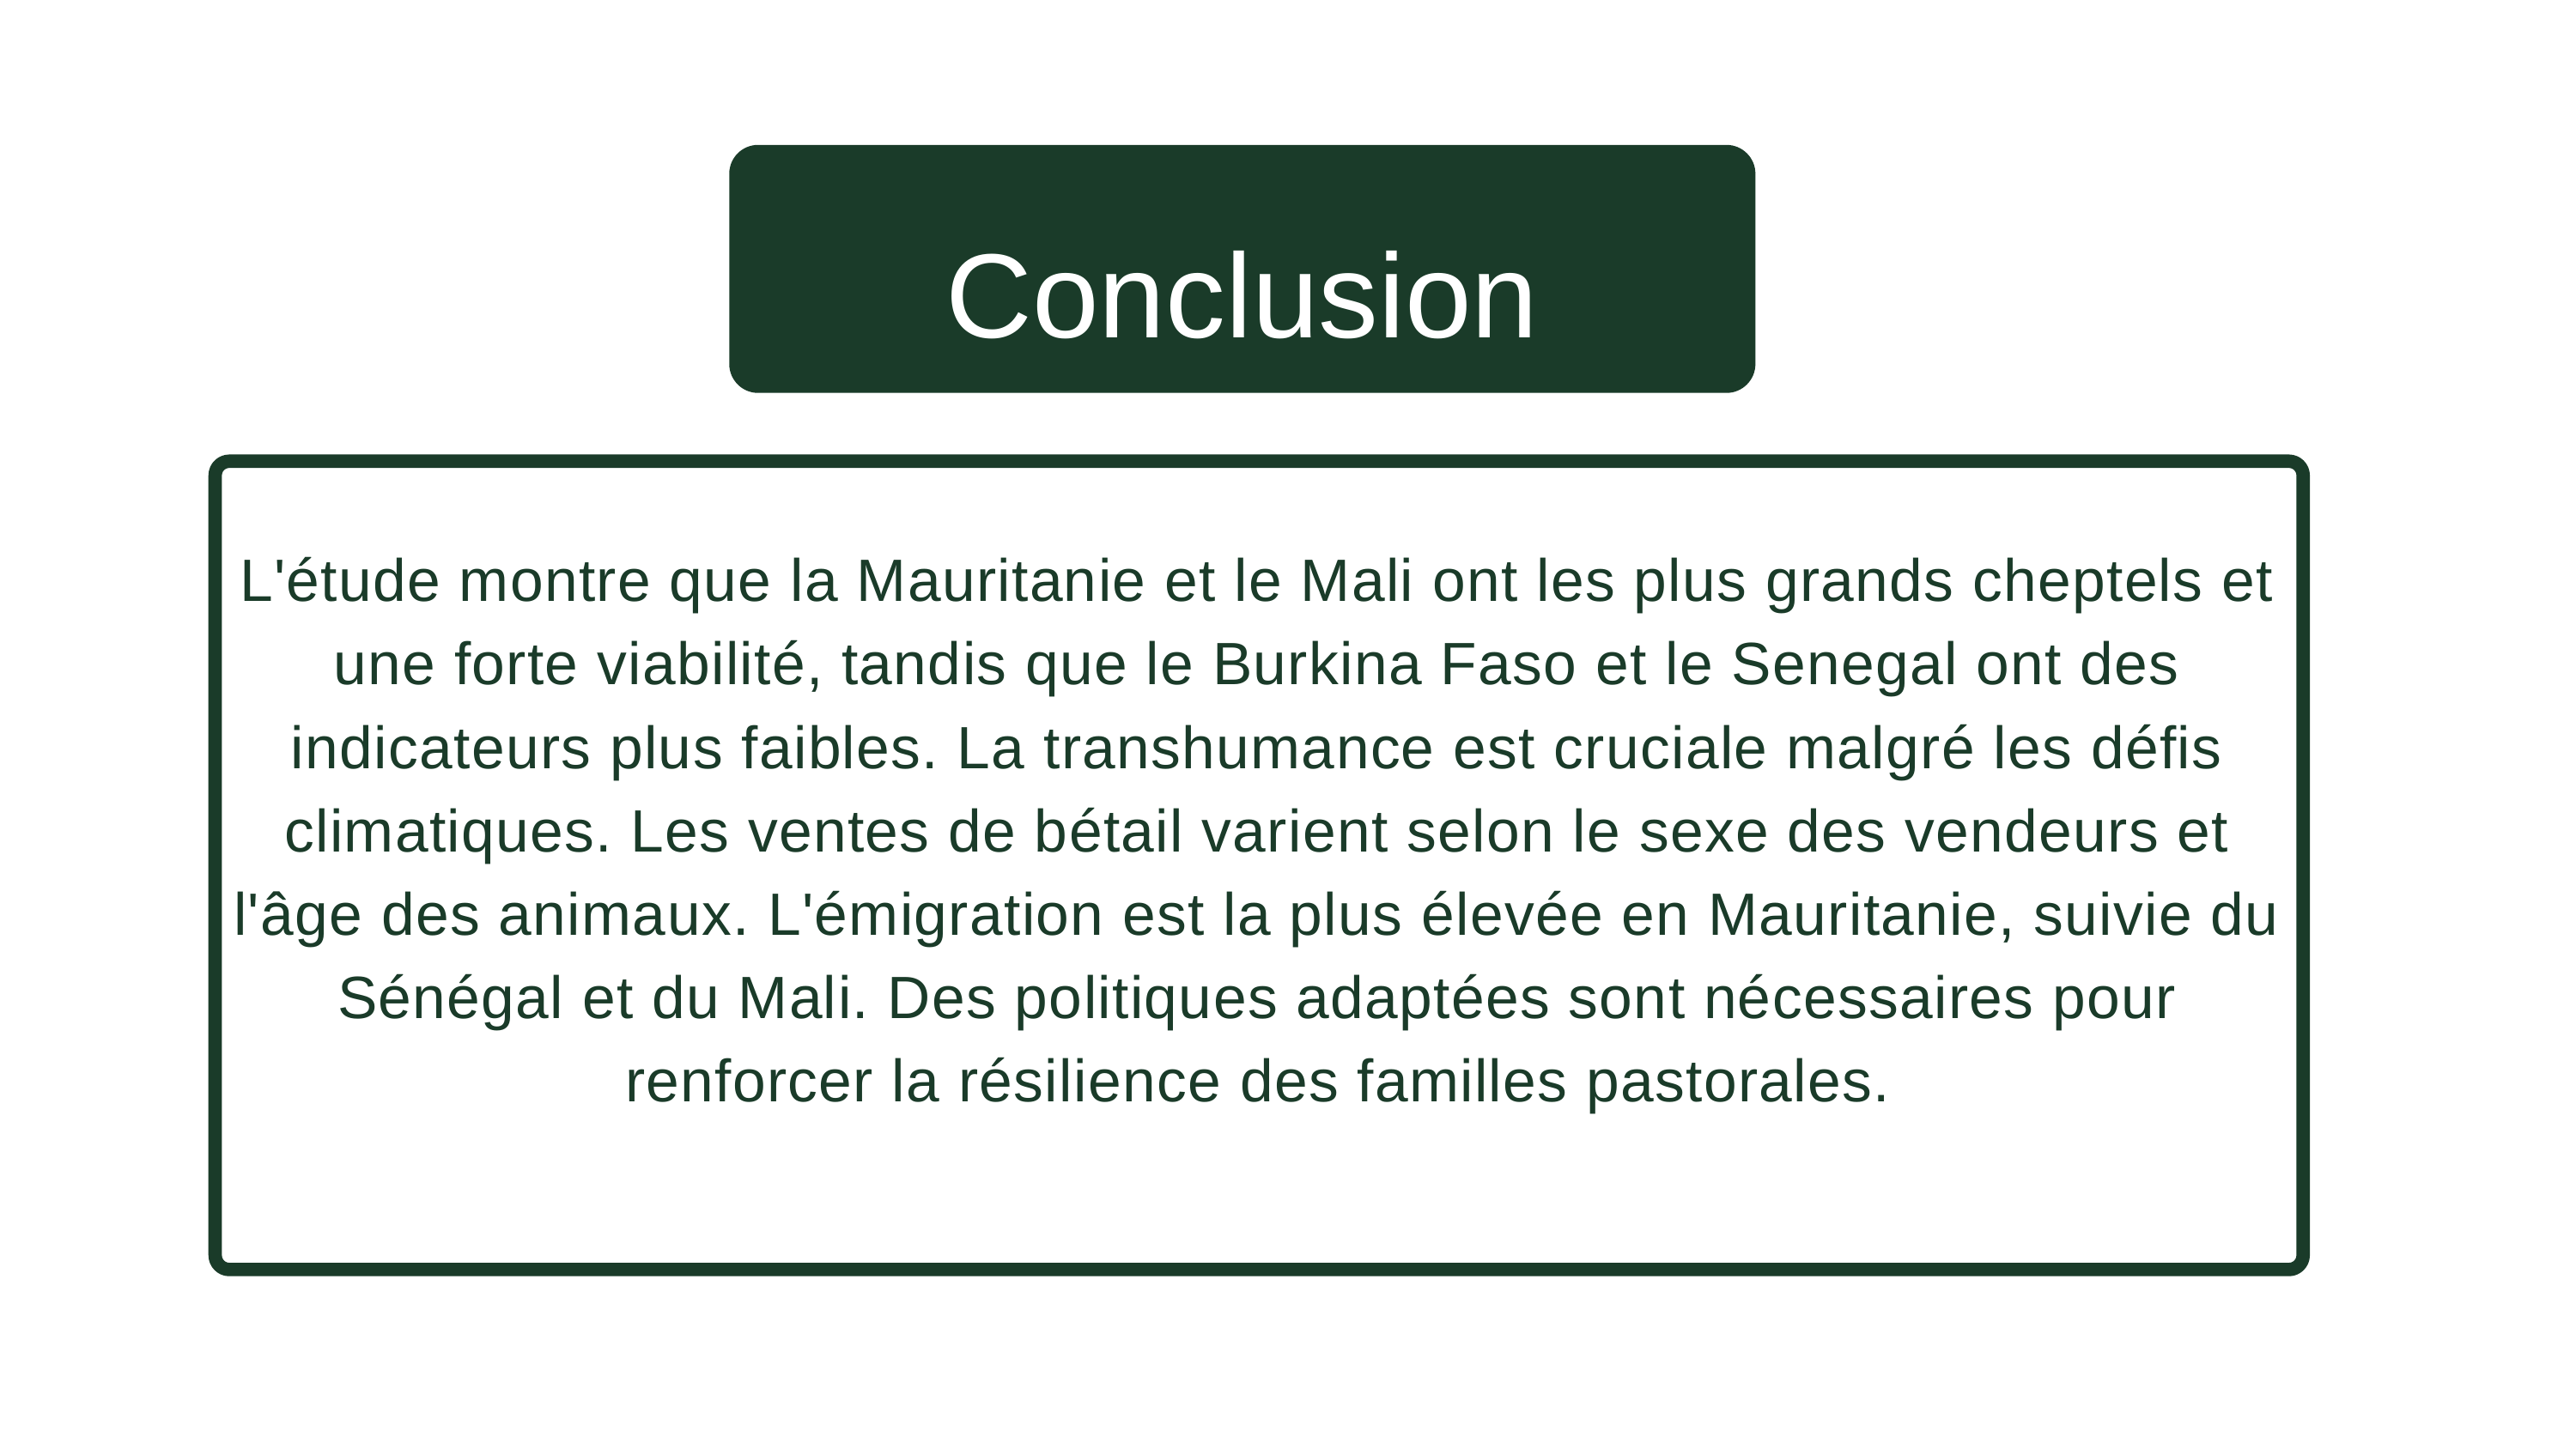

Conclusion

L'étude montre que la Mauritanie et le Mali ont les plus grands cheptels et une forte viabilité, tandis que le Burkina Faso et le Senegal ont des indicateurs plus faibles. La transhumance est cruciale malgré les défis climatiques. Les ventes de bétail varient selon le sexe des vendeurs et l'âge des animaux. L'émigration est la plus élevée en Mauritanie, suivie du Sénégal et du Mali. Des politiques adaptées sont nécessaires pour renforcer la résilience des familles pastorales.